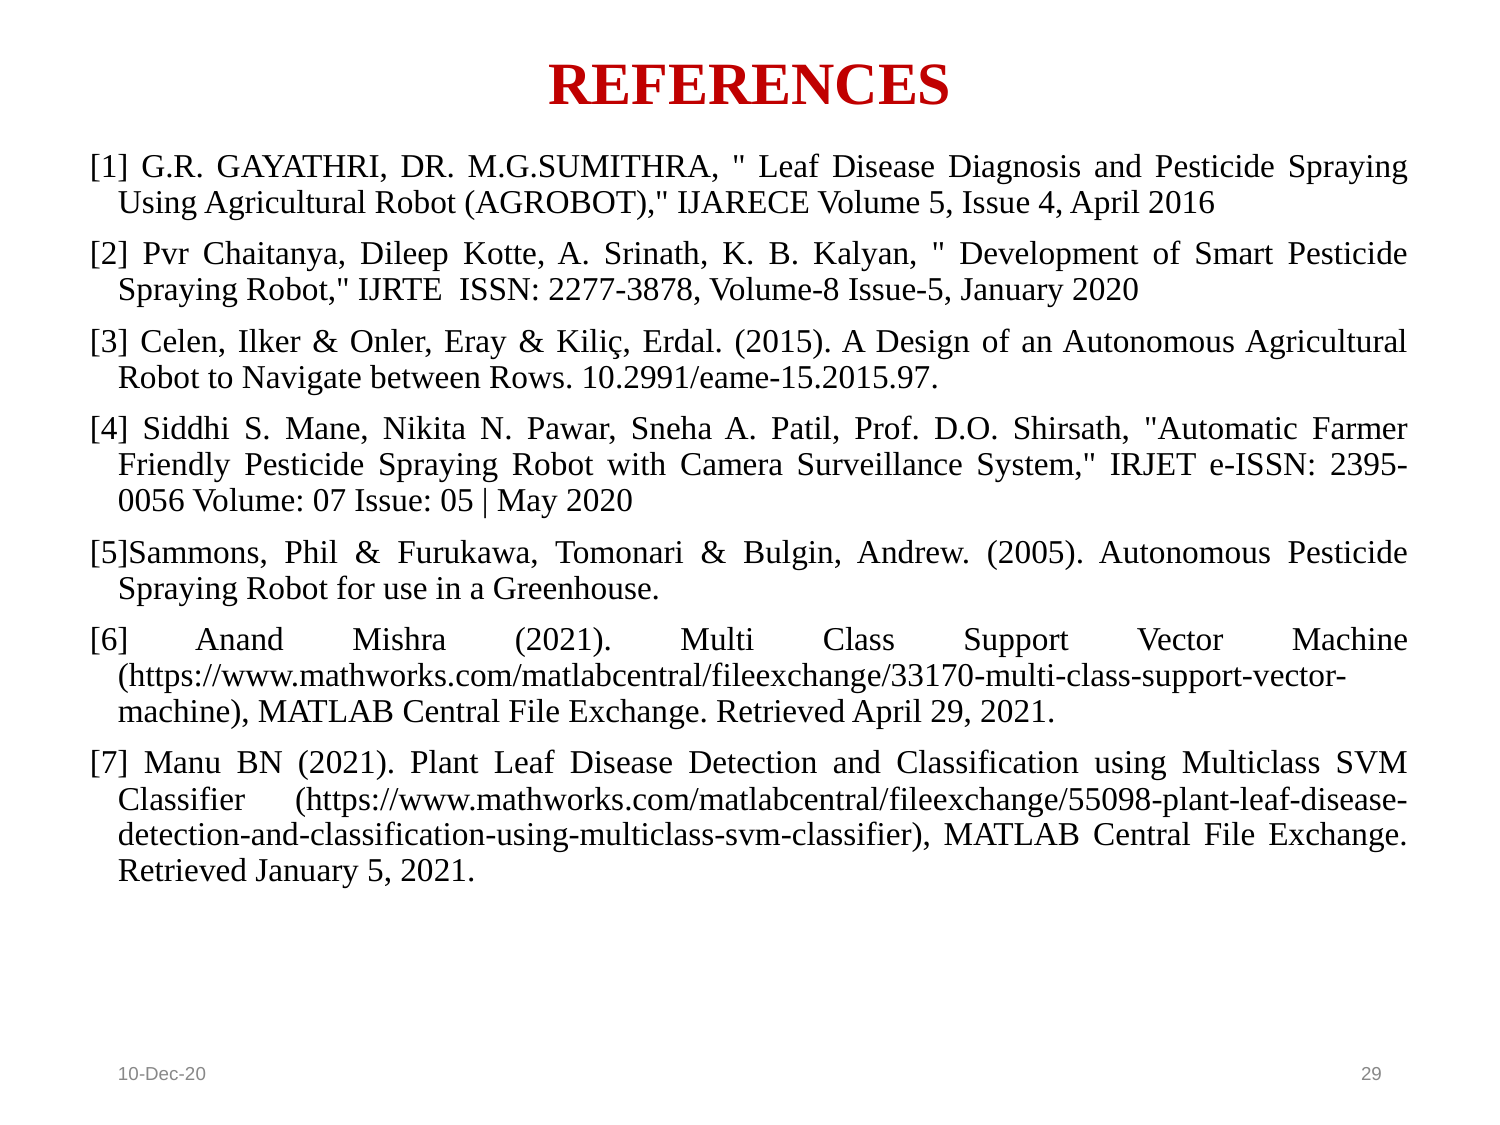

REFERENCES
[1] G.R. GAYATHRI, DR. M.G.SUMITHRA, " Leaf Disease Diagnosis and Pesticide Spraying Using Agricultural Robot (AGROBOT)," IJARECE Volume 5, Issue 4, April 2016
[2] Pvr Chaitanya, Dileep Kotte, A. Srinath, K. B. Kalyan, " Development of Smart Pesticide Spraying Robot," IJRTE  ISSN: 2277-3878, Volume-8 Issue-5, January 2020
[3] Celen, Ilker & Onler, Eray & Kiliç, Erdal. (2015). A Design of an Autonomous Agricultural Robot to Navigate between Rows. 10.2991/eame-15.2015.97.
[4] Siddhi S. Mane, Nikita N. Pawar, Sneha A. Patil, Prof. D.O. Shirsath, "Automatic Farmer Friendly Pesticide Spraying Robot with Camera Surveillance System," IRJET e-ISSN: 2395-0056 Volume: 07 Issue: 05 | May 2020
[5]Sammons, Phil & Furukawa, Tomonari & Bulgin, Andrew. (2005). Autonomous Pesticide Spraying Robot for use in a Greenhouse.
[6] Anand Mishra (2021). Multi Class Support Vector Machine (https://www.mathworks.com/matlabcentral/fileexchange/33170-multi-class-support-vector-machine), MATLAB Central File Exchange. Retrieved April 29, 2021.
[7] Manu BN (2021). Plant Leaf Disease Detection and Classification using Multiclass SVM Classifier (https://www.mathworks.com/matlabcentral/fileexchange/55098-plant-leaf-disease-detection-and-classification-using-multiclass-svm-classifier), MATLAB Central File Exchange. Retrieved January 5, 2021.

10-Dec-20
29